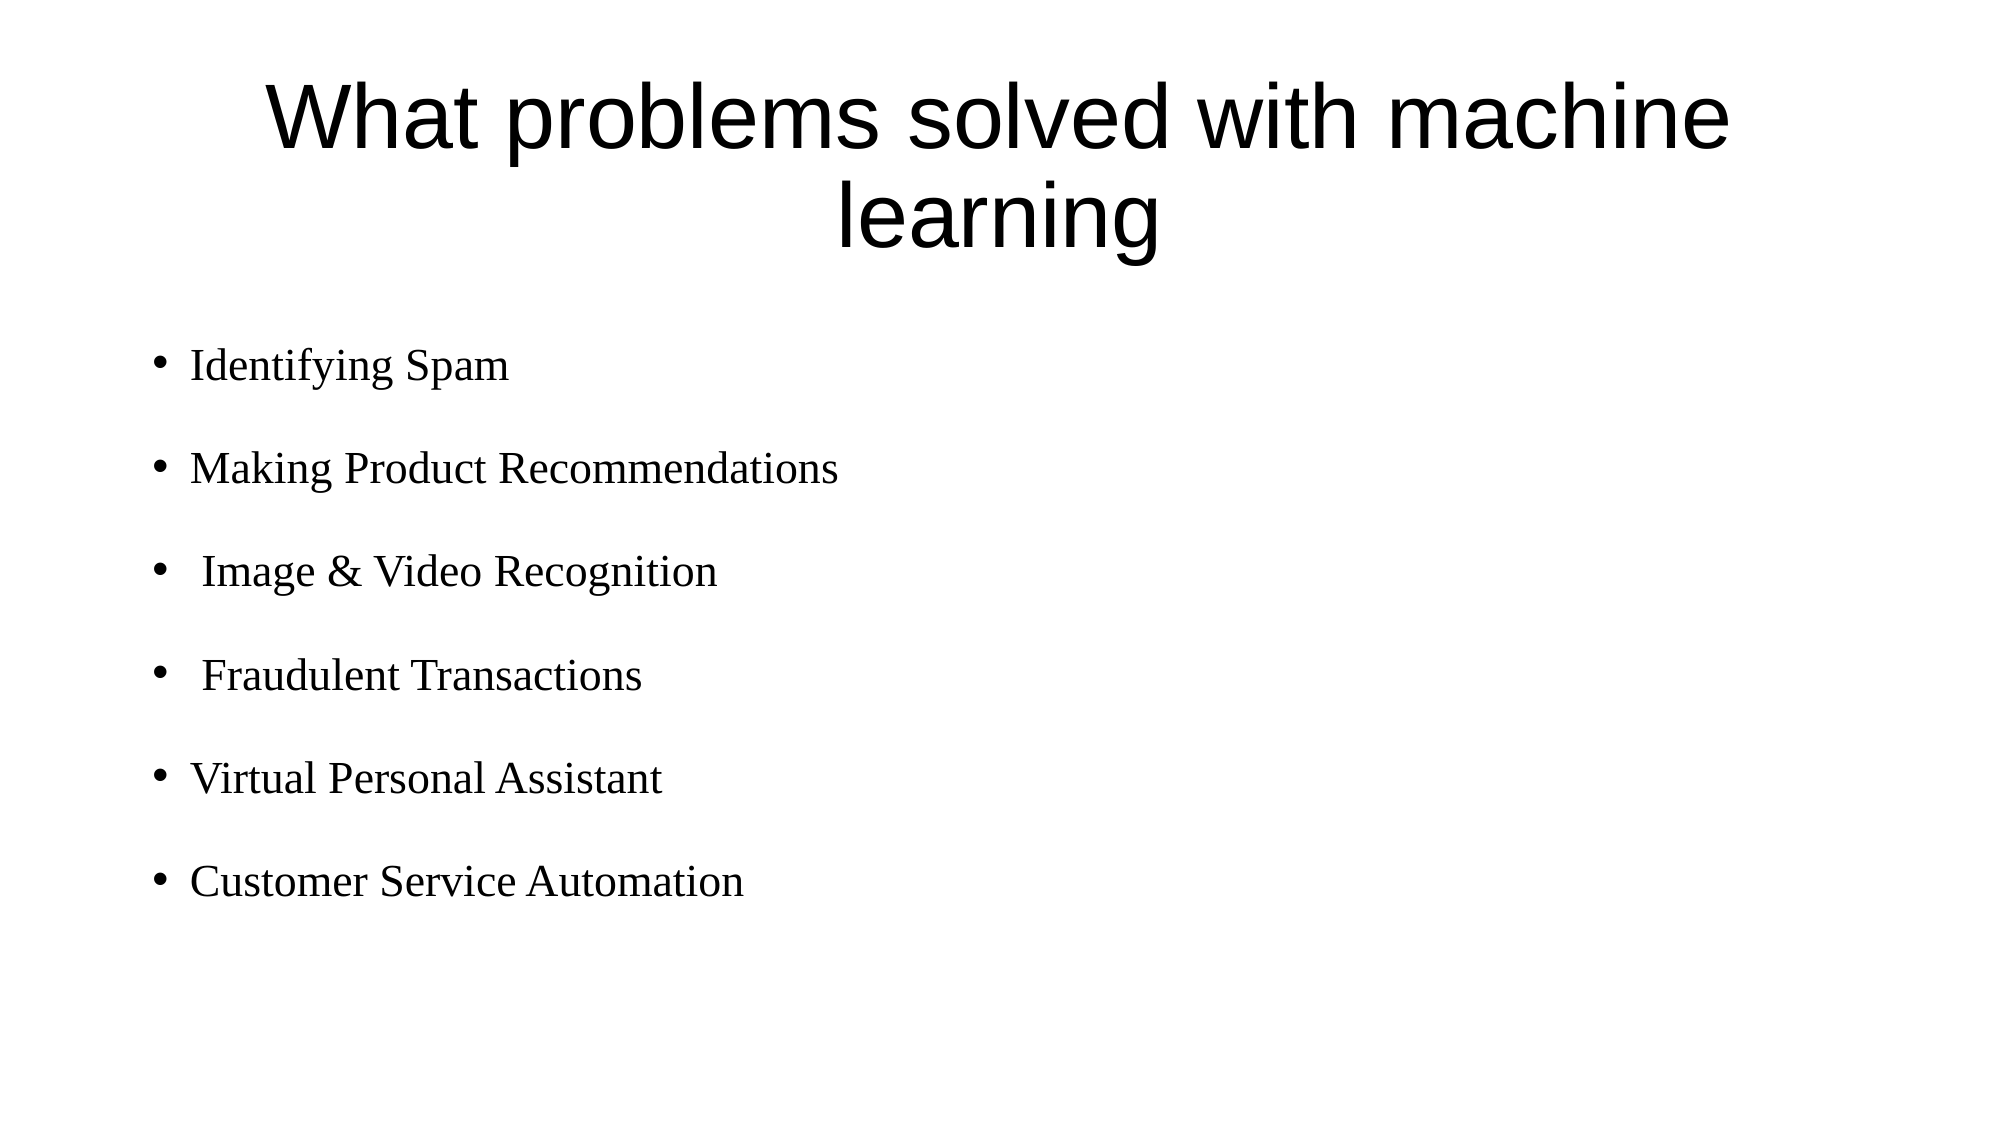

# What problems solved with machine learning
Identifying Spam
Making Product Recommendations
 Image & Video Recognition
 Fraudulent Transactions
Virtual Personal Assistant
Customer Service Automation